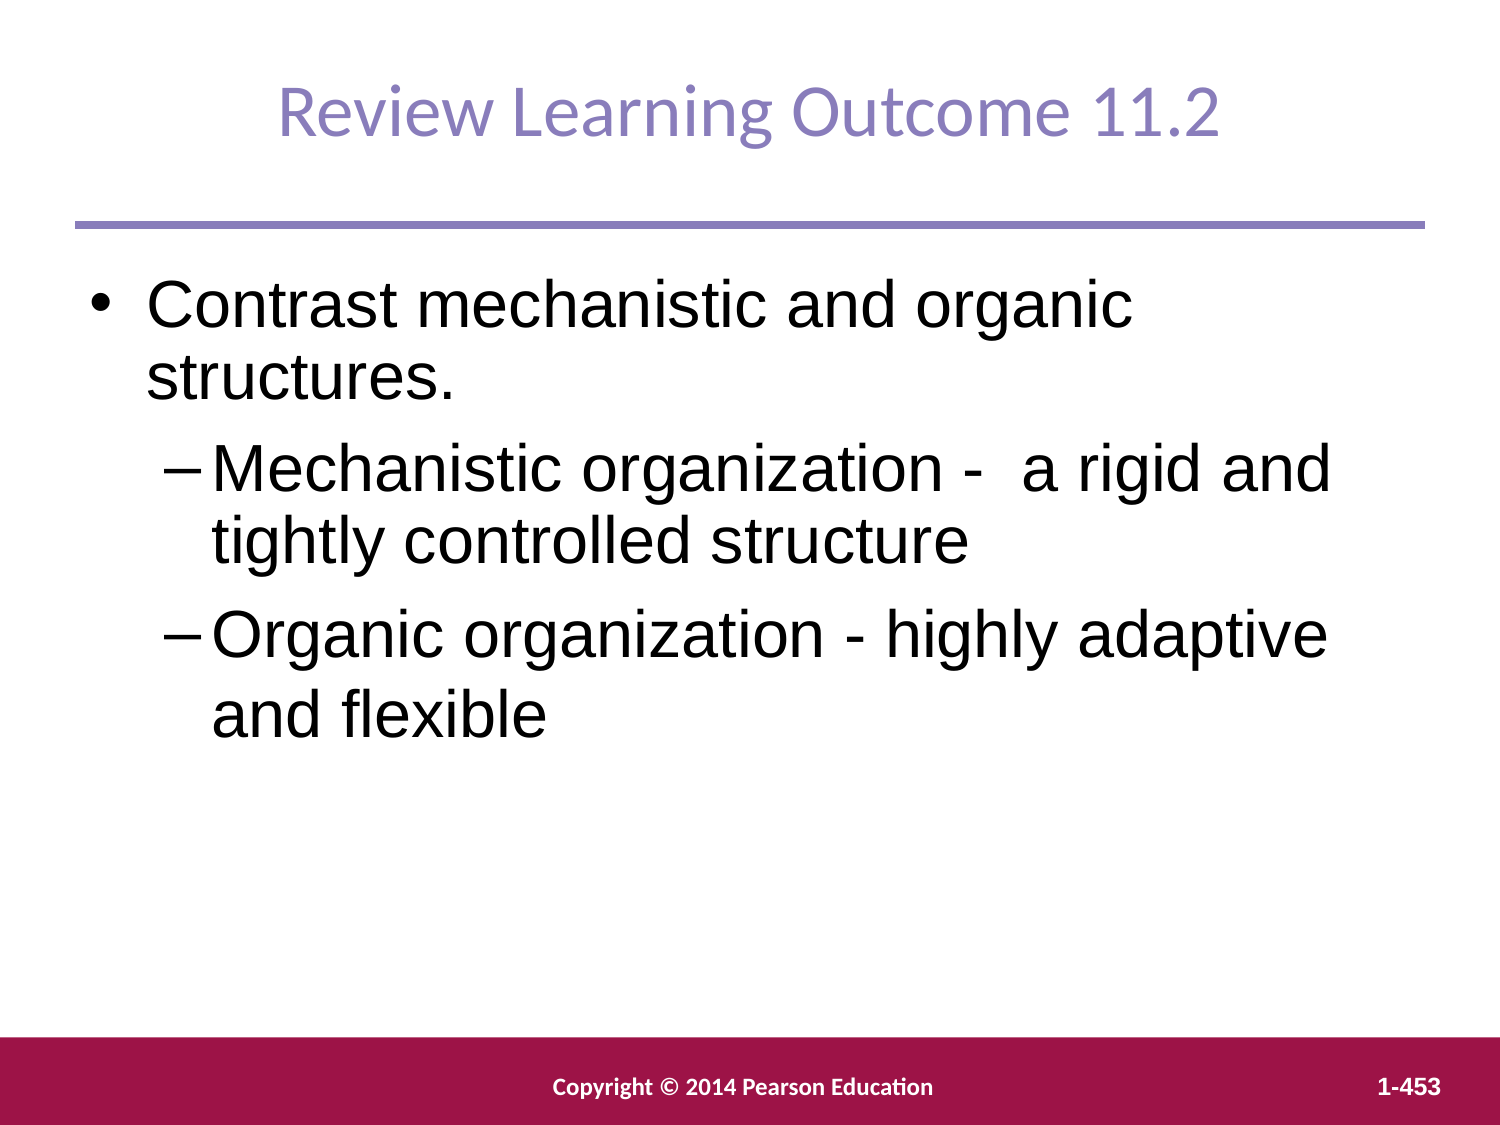

Review Learning Outcome 11.2
Contrast mechanistic and organic structures.
Mechanistic organization -  a rigid and tightly controlled structure
Organic organization - highly adaptive and flexible